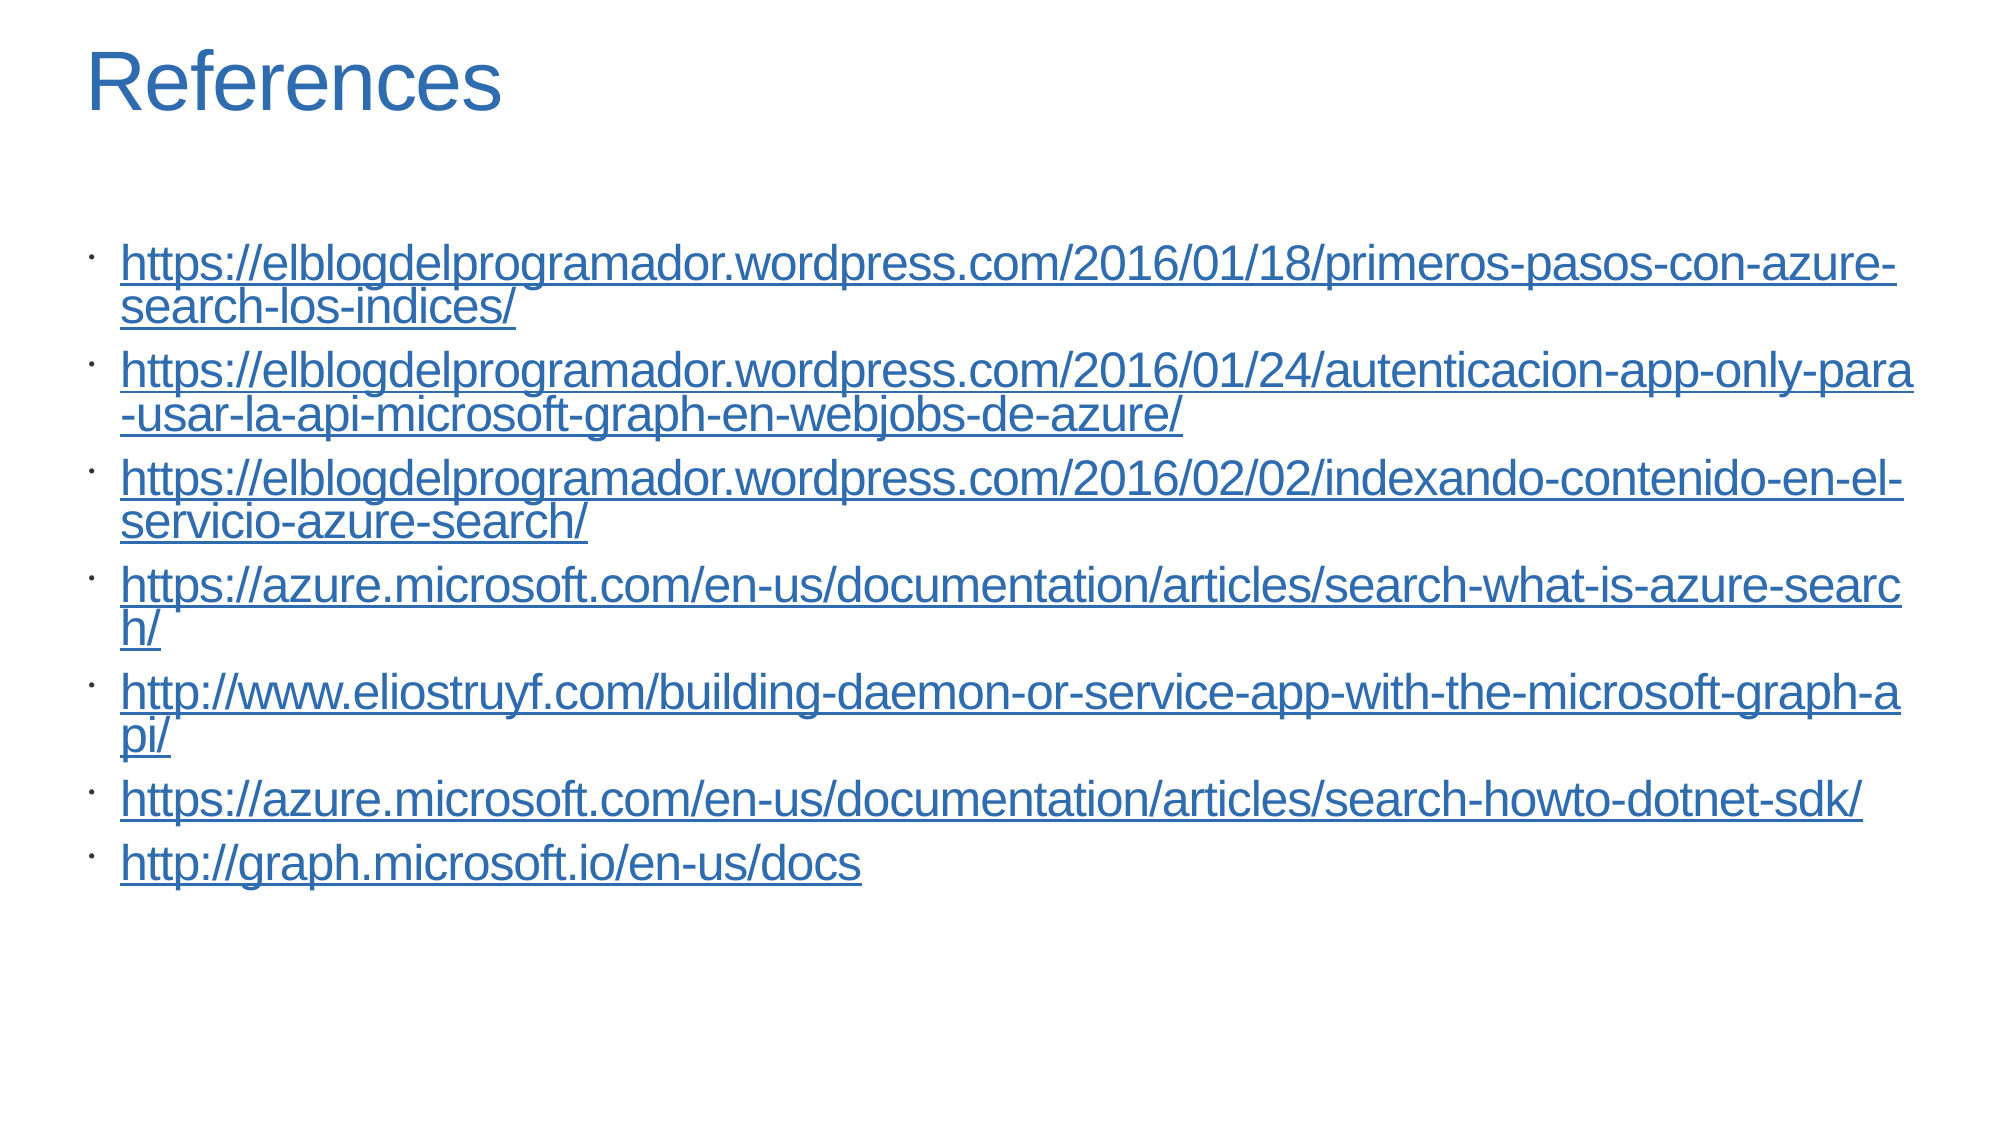

# References
https://elblogdelprogramador.wordpress.com/2016/01/18/primeros-pasos-con-azure-search-los-indices/
https://elblogdelprogramador.wordpress.com/2016/01/24/autenticacion-app-only-para-usar-la-api-microsoft-graph-en-webjobs-de-azure/
https://elblogdelprogramador.wordpress.com/2016/02/02/indexando-contenido-en-el-servicio-azure-search/
https://azure.microsoft.com/en-us/documentation/articles/search-what-is-azure-search/
http://www.eliostruyf.com/building-daemon-or-service-app-with-the-microsoft-graph-api/
https://azure.microsoft.com/en-us/documentation/articles/search-howto-dotnet-sdk/
http://graph.microsoft.io/en-us/docs